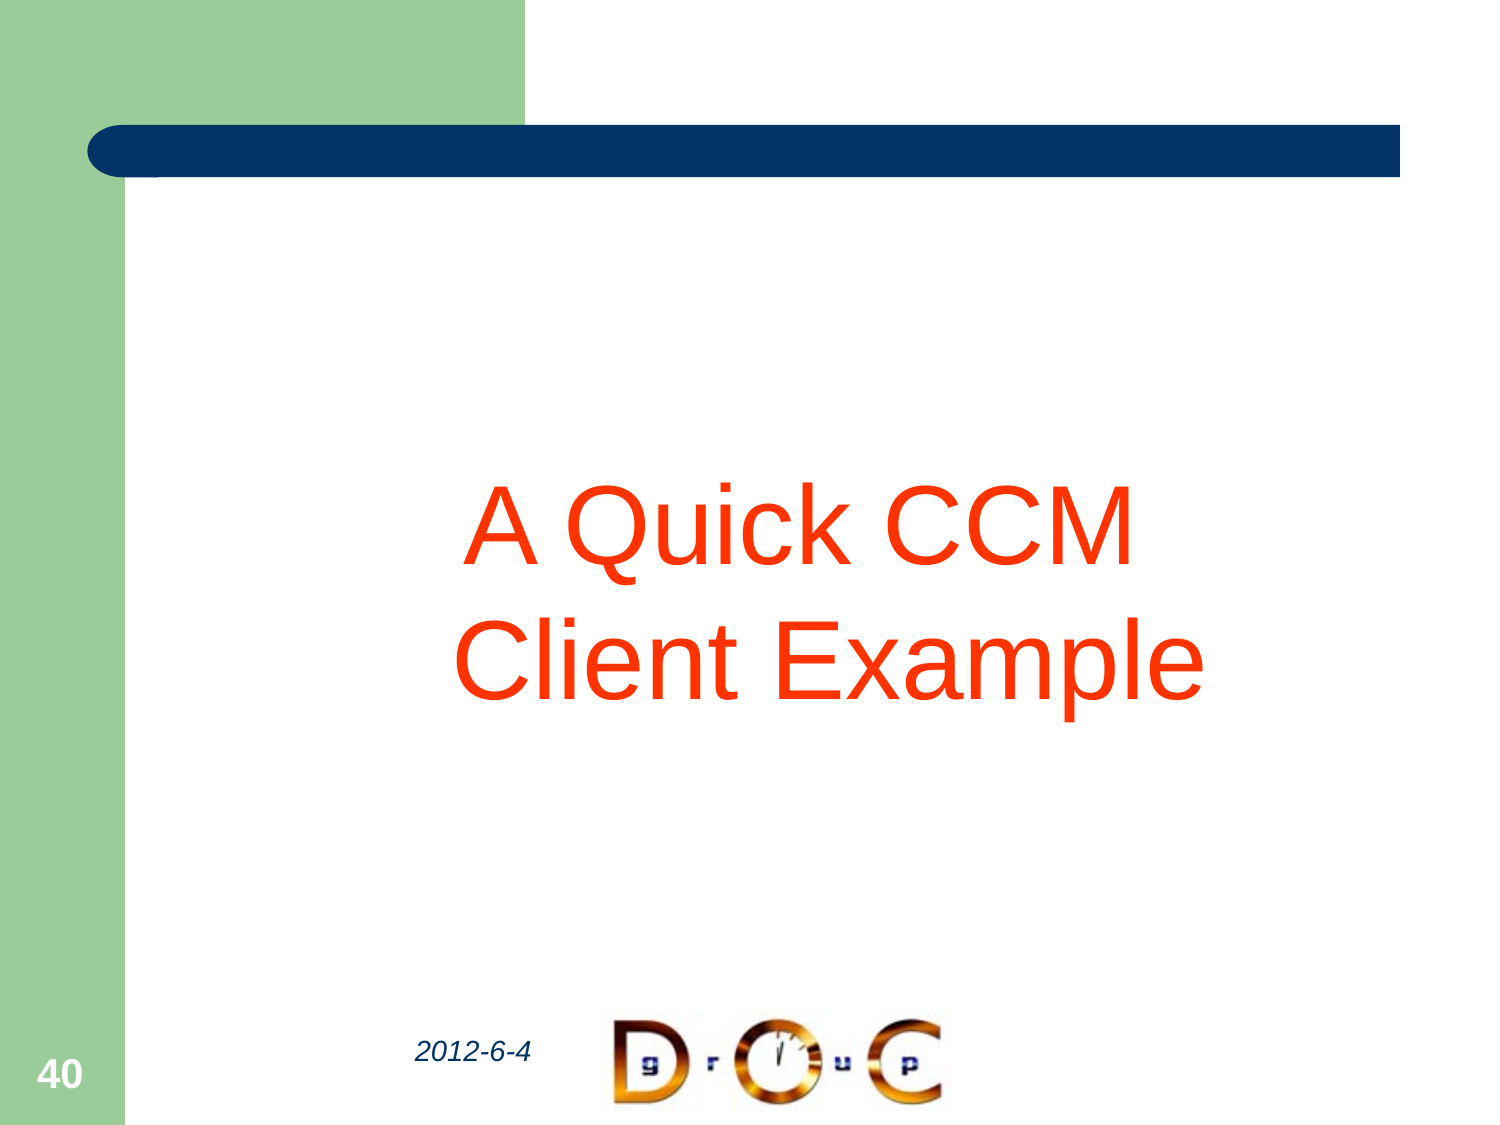

A Quick CCM Client Example
40
2012-6-4